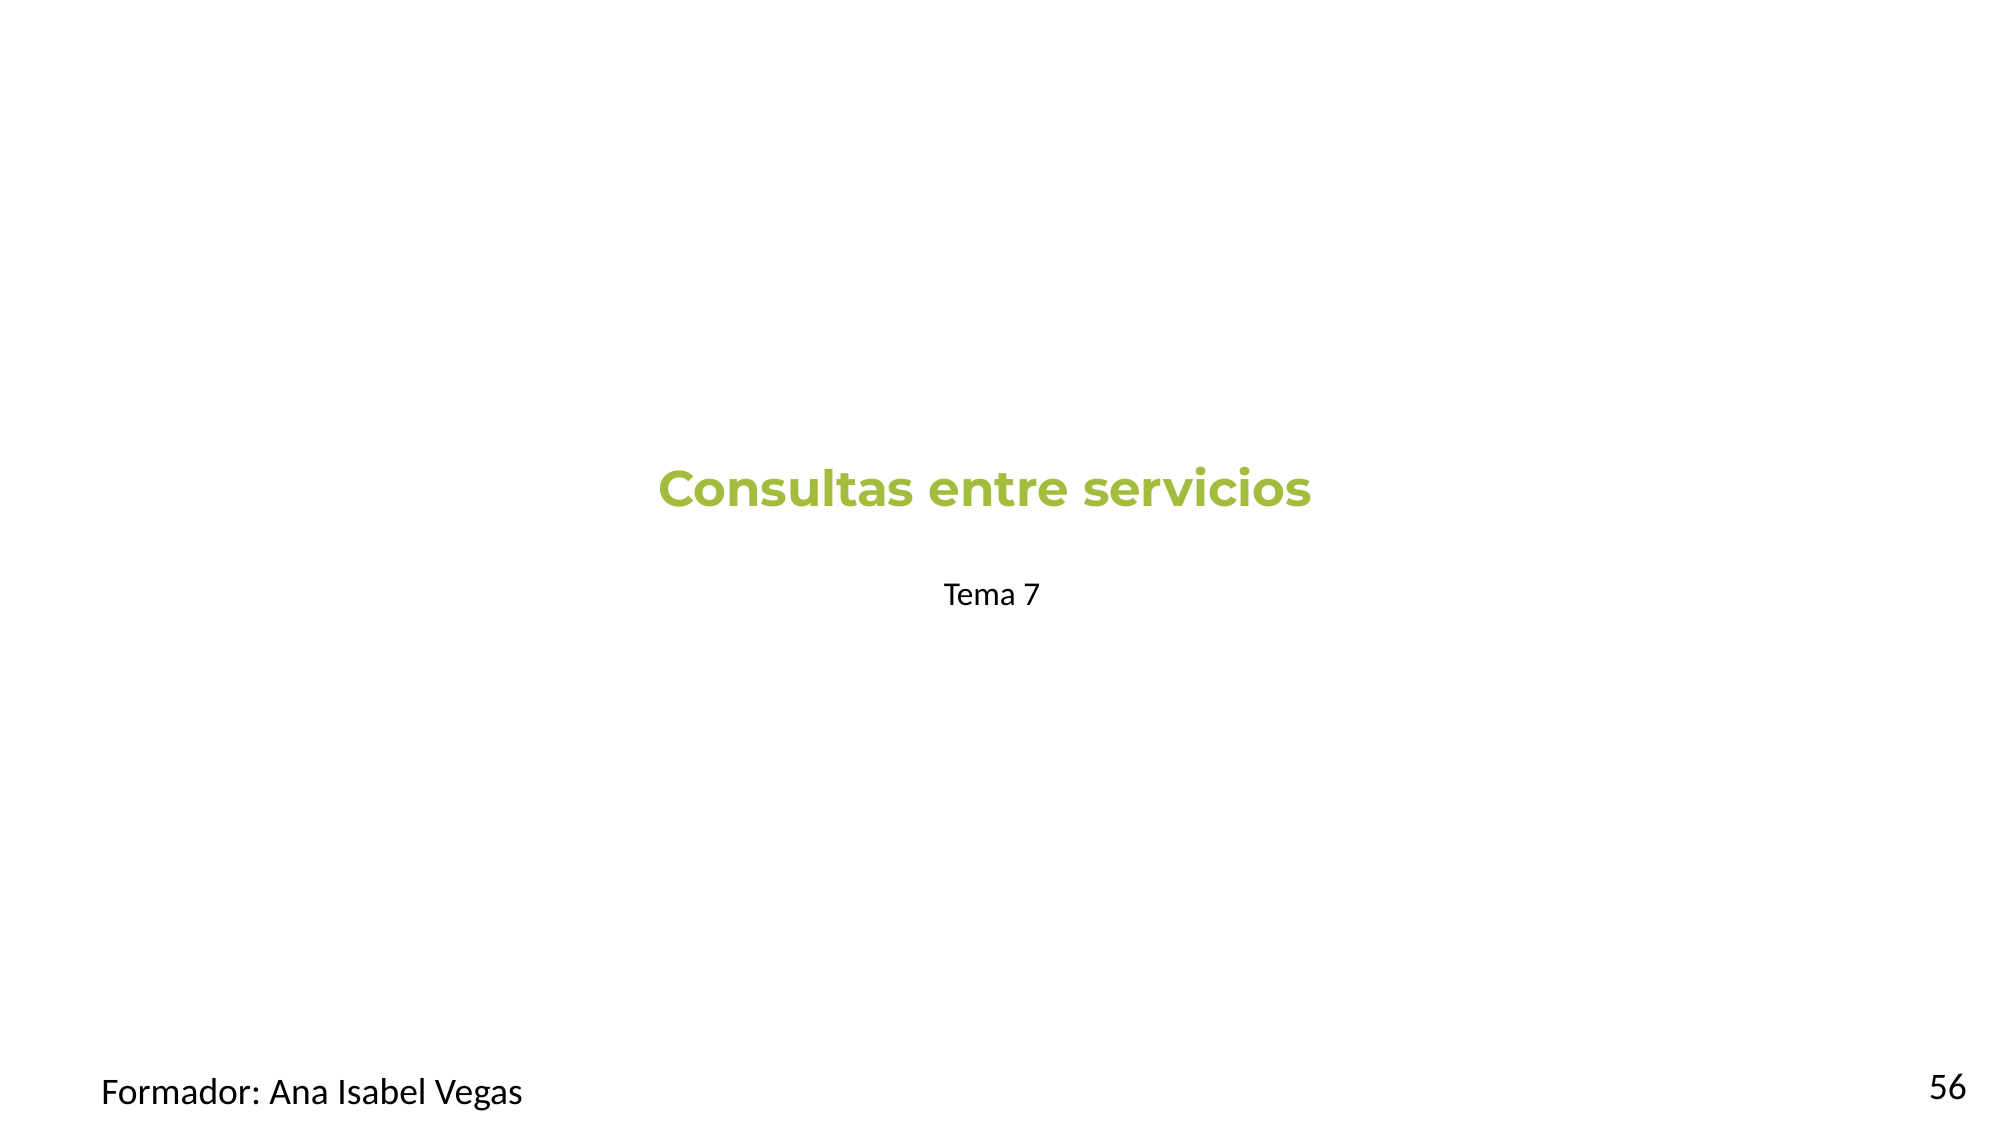

#

Consultas entre servicios
Tema 7

56
Formador: Ana Isabel Vegas